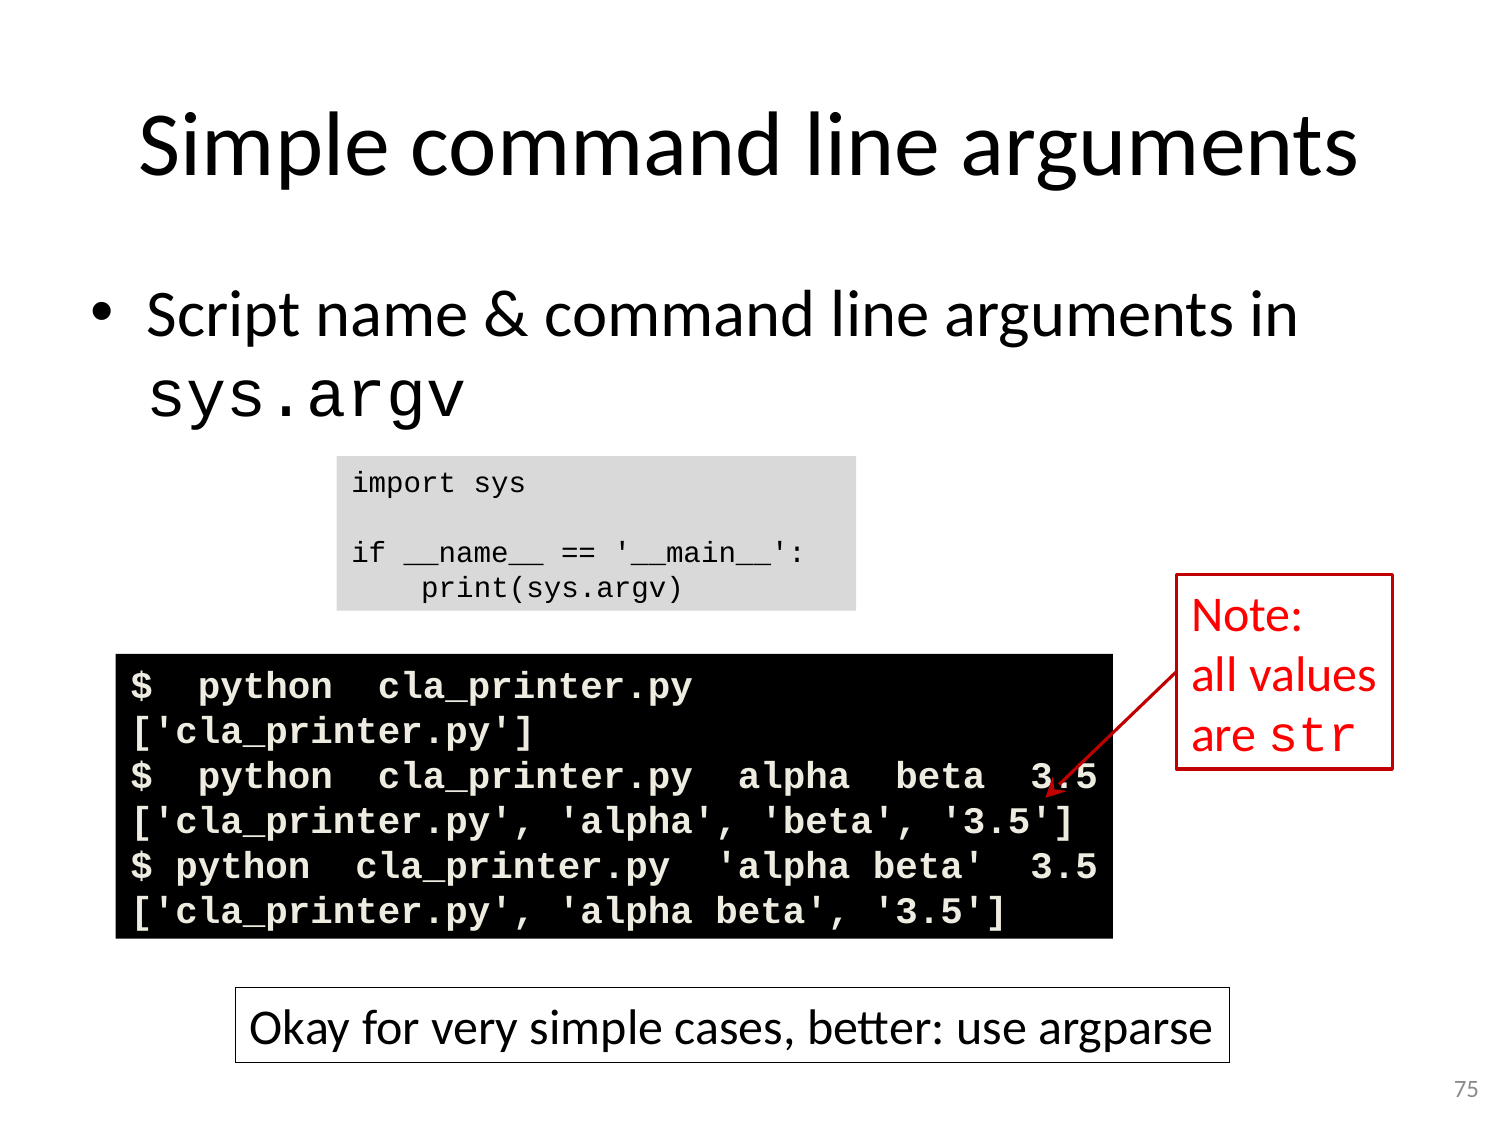

# Simple command line arguments
Script name & command line arguments in sys.argv
import sys

if __name__ == '__main__':
    print(sys.argv)
Note:
all values
are str
$  python  cla_printer.py
['cla_printer.py']
$  python  cla_printer.py  alpha  beta  3.5
['cla_printer.py', 'alpha', 'beta', '3.5']
$ python  cla_printer.py  'alpha beta'  3.5
['cla_printer.py', 'alpha beta', '3.5']
Okay for very simple cases, better: use argparse
75